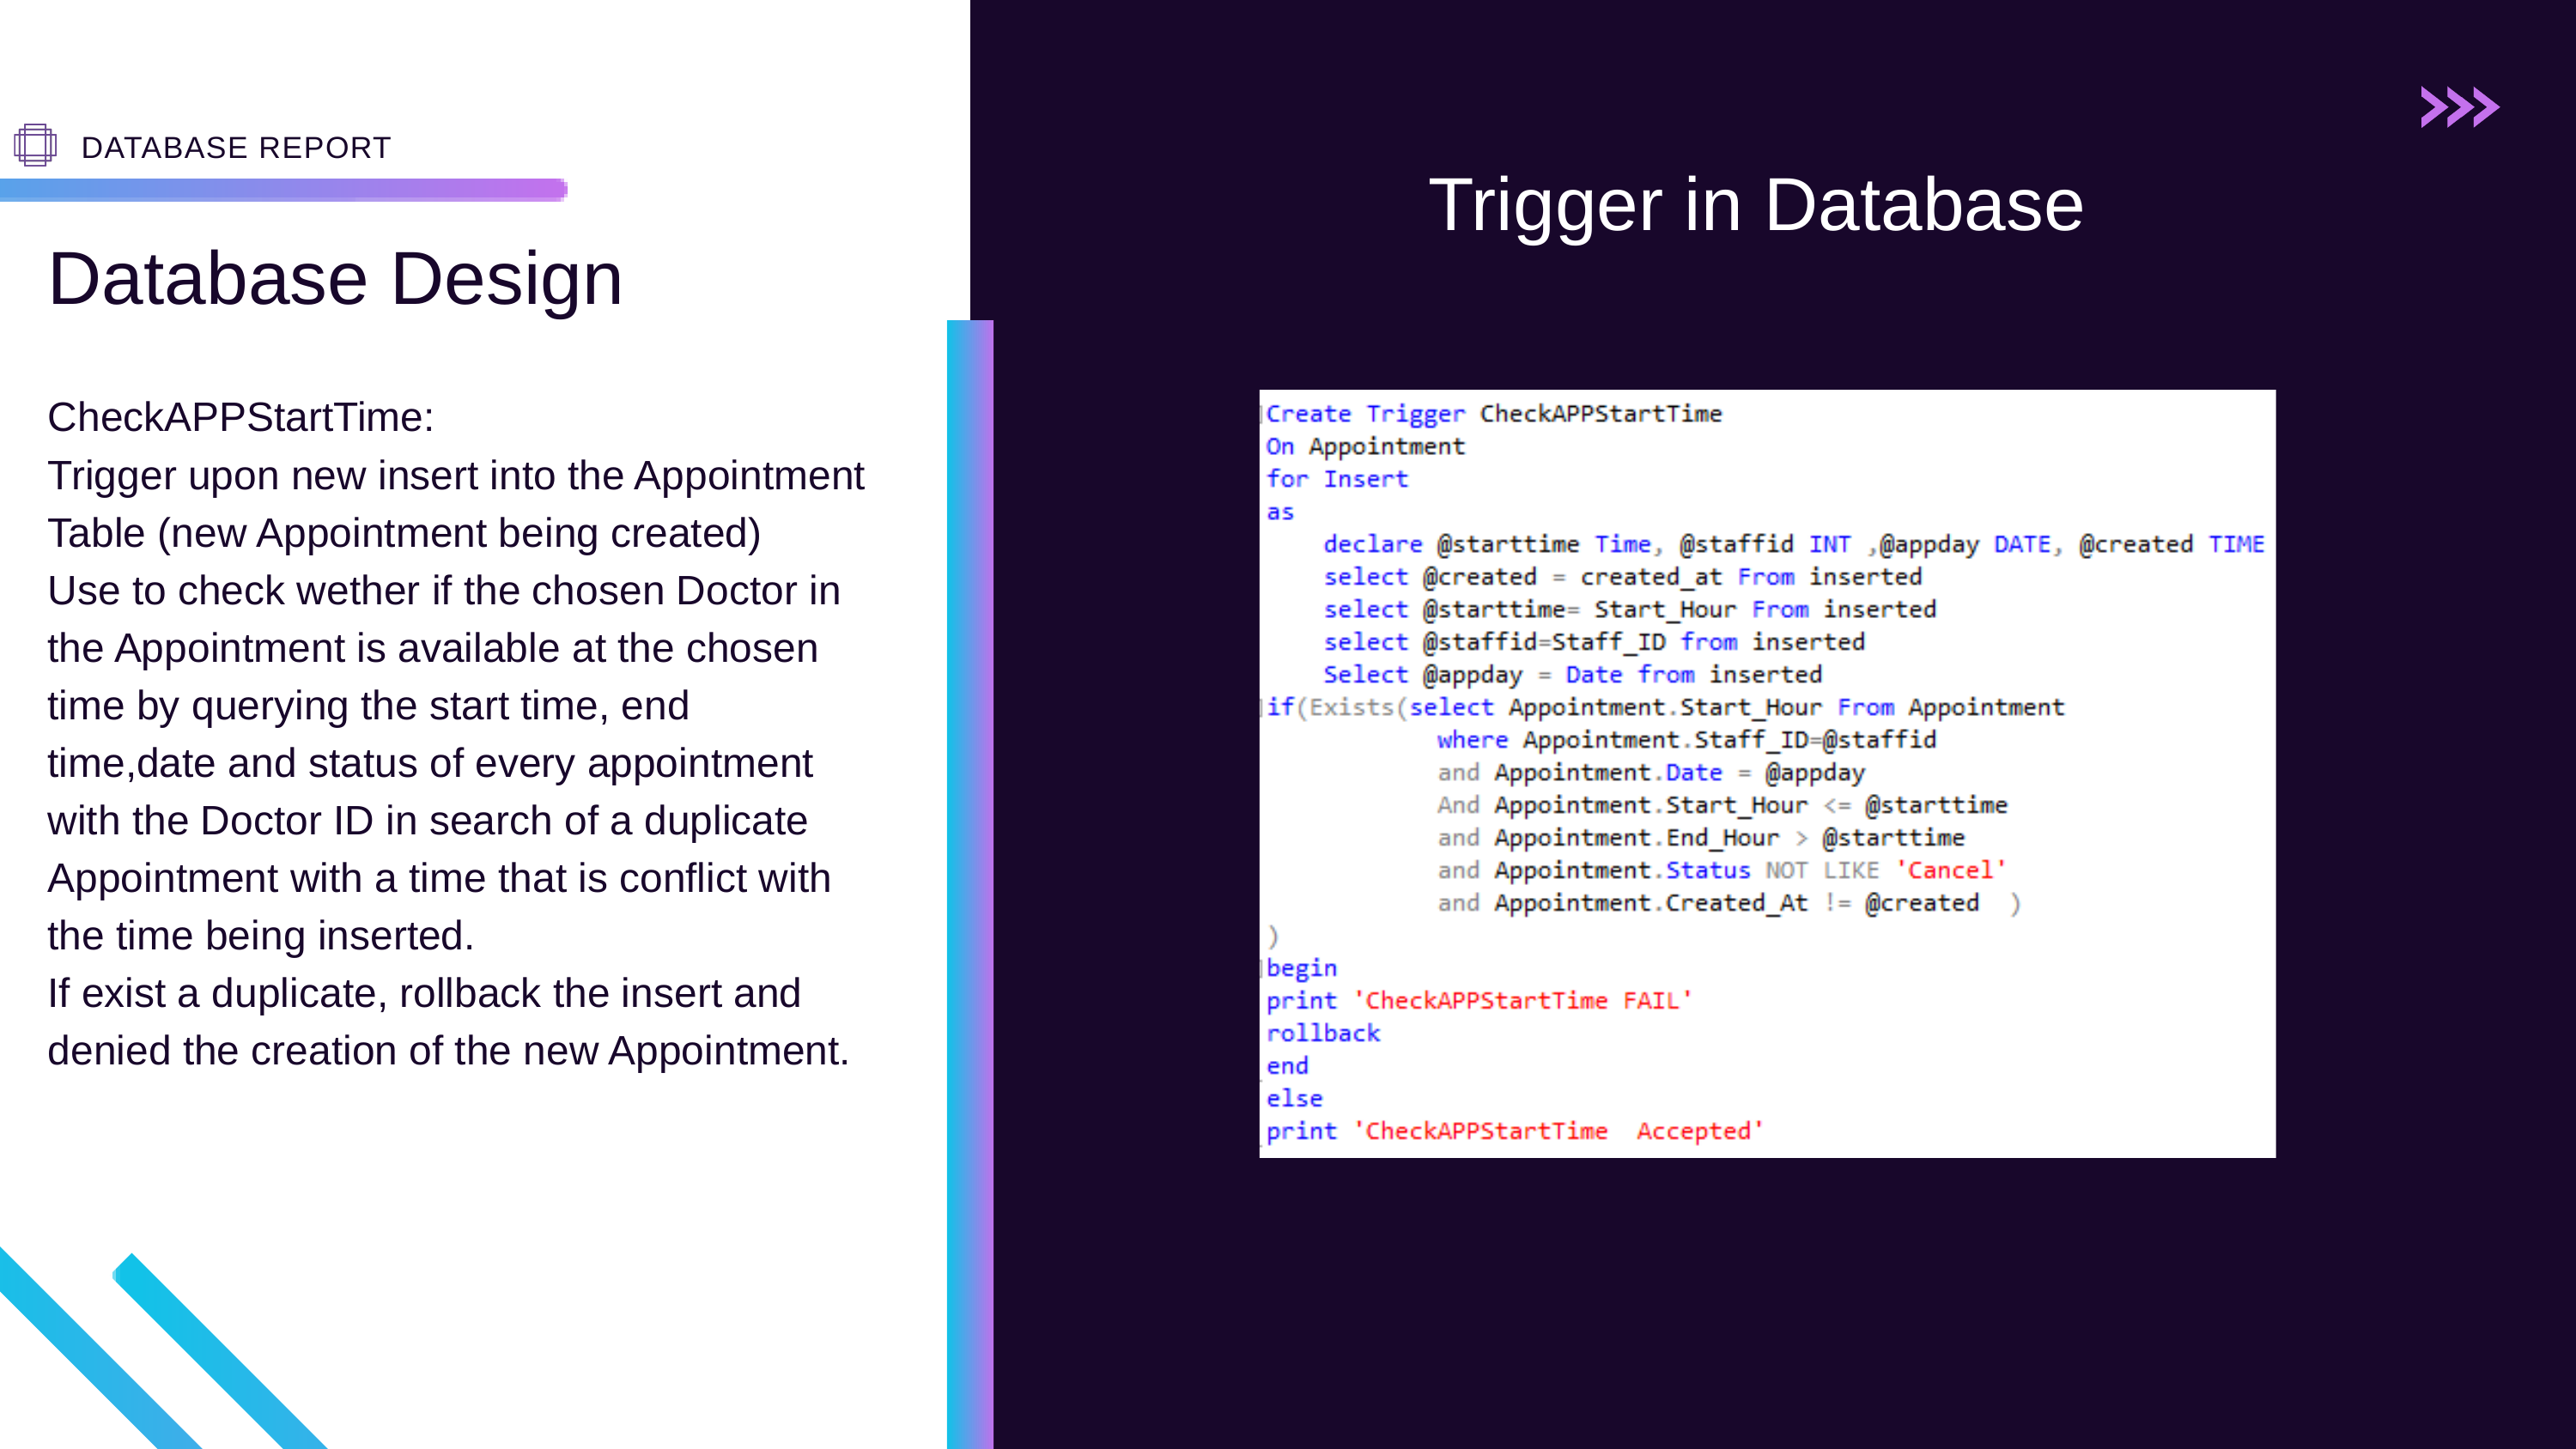

DATABASE REPORT
Trigger in Database

Database Design
CheckAPPStartTime:
Trigger upon new insert into the Appointment Table (new Appointment being created)
Use to check wether if the chosen Doctor in the Appointment is available at the chosen time by querying the start time, end time,date and status of every appointment with the Doctor ID in search of a duplicate Appointment with a time that is conflict with the time being inserted.
If exist a duplicate, rollback the insert and denied the creation of the new Appointment.